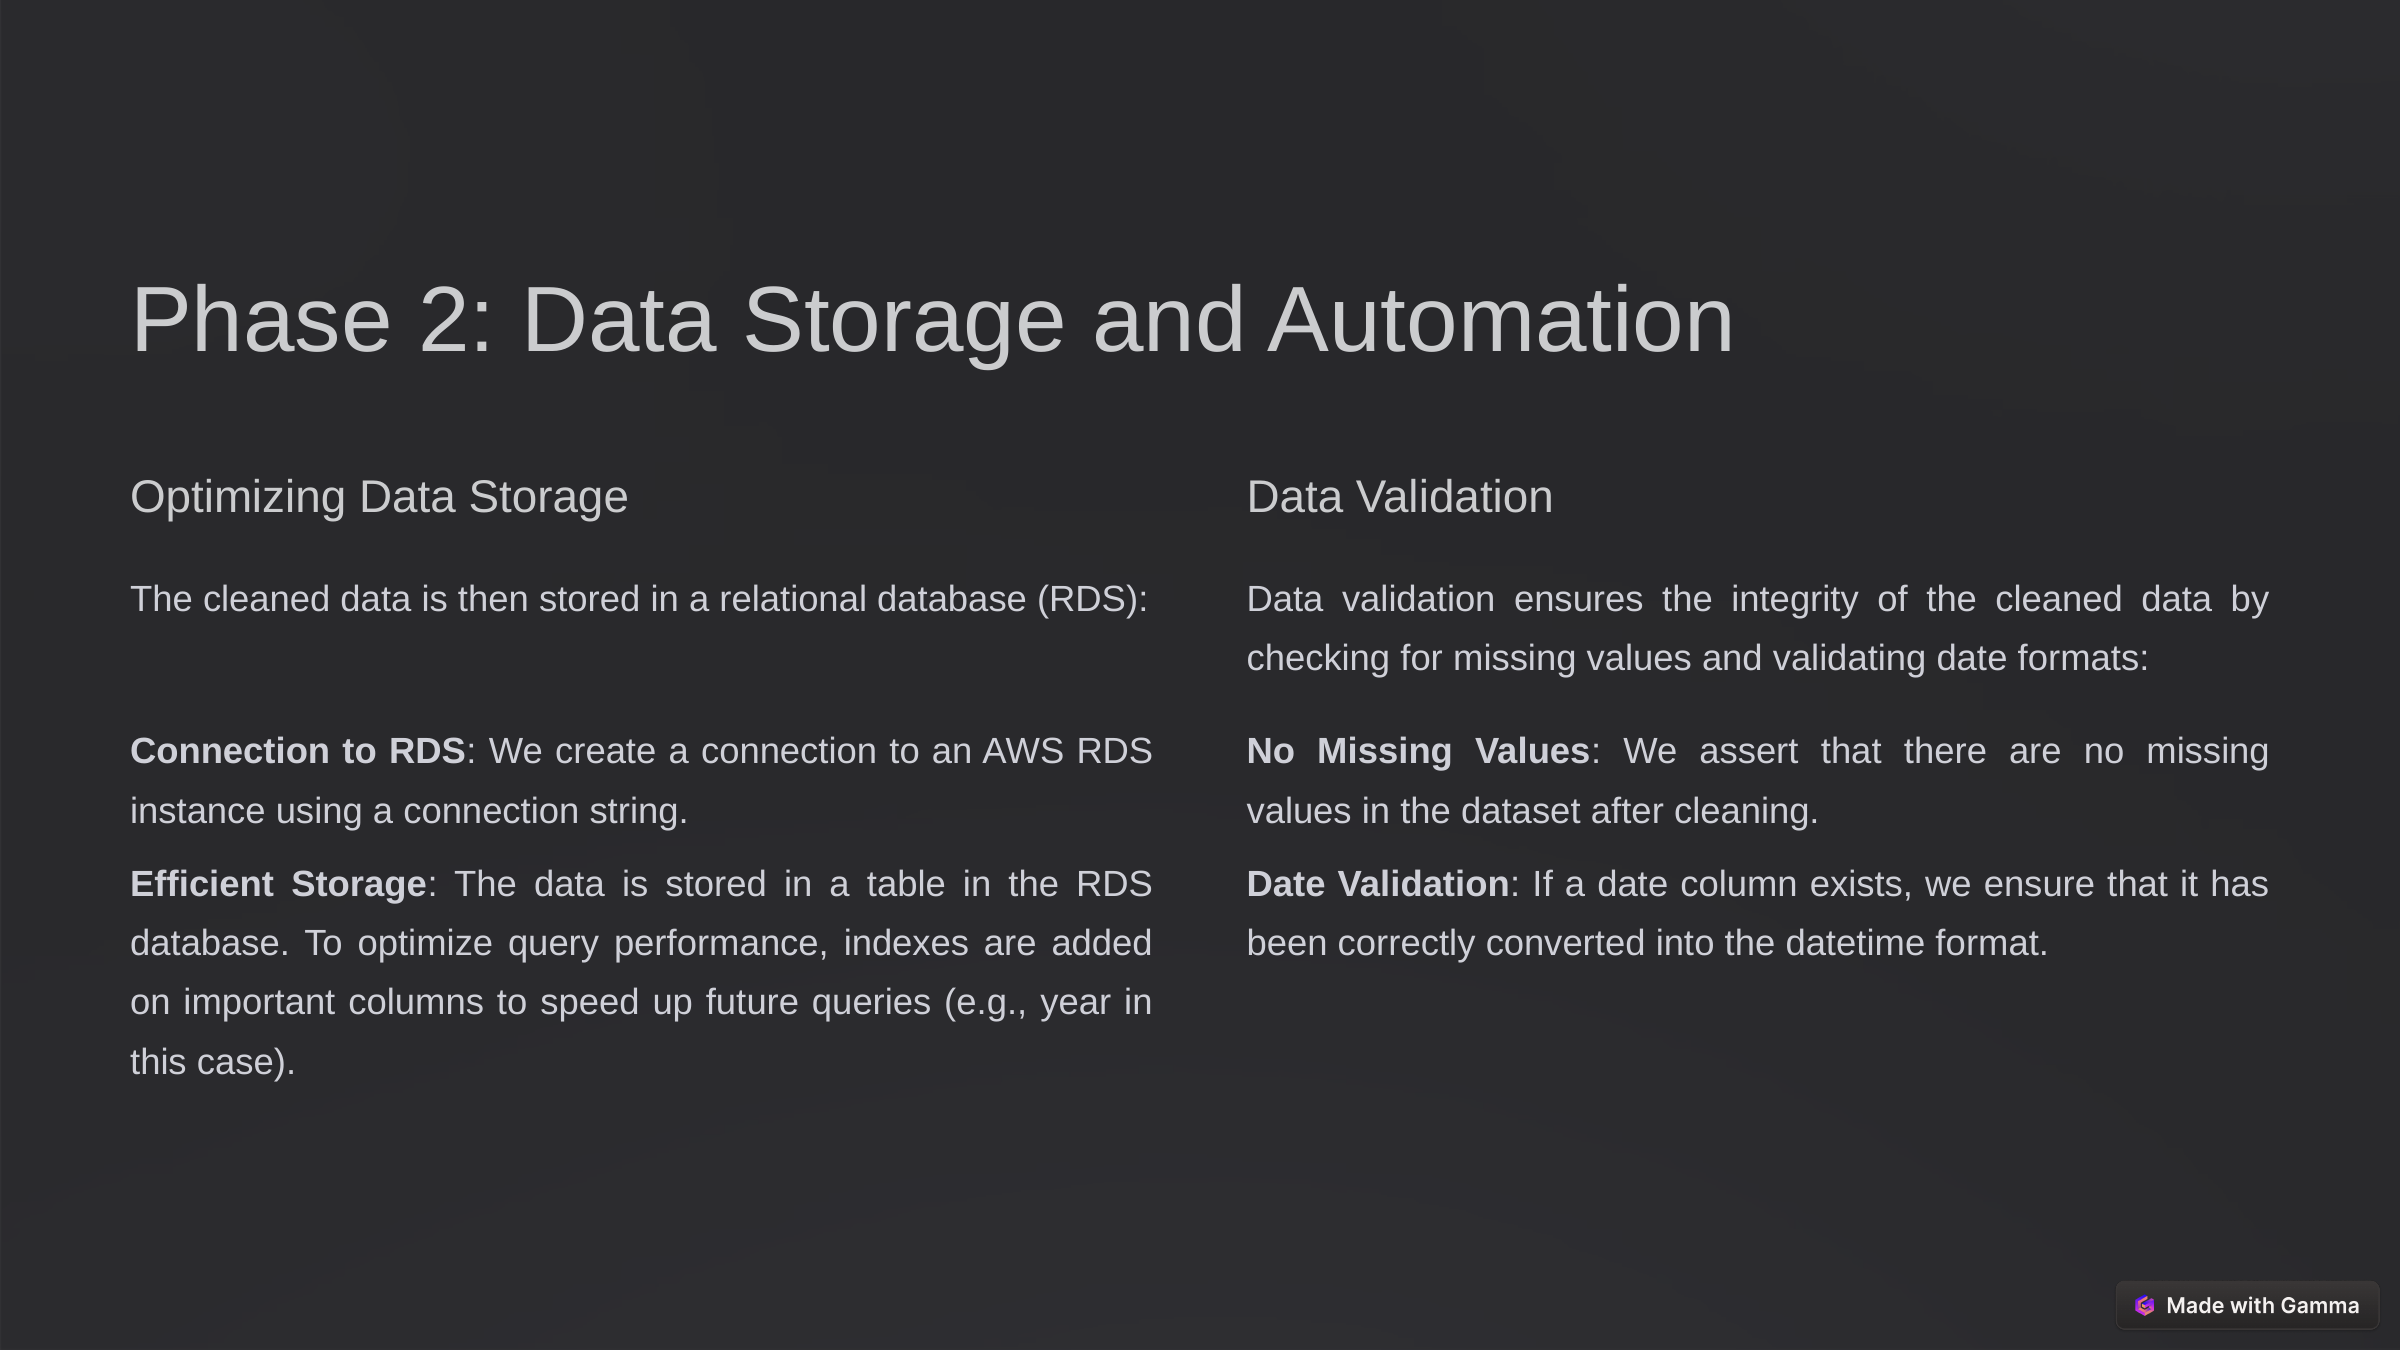

Phase 2: Data Storage and Automation
Optimizing Data Storage
Data Validation
The cleaned data is then stored in a relational database (RDS):
Data validation ensures the integrity of the cleaned data by checking for missing values and validating date formats:
Connection to RDS: We create a connection to an AWS RDS instance using a connection string.
No Missing Values: We assert that there are no missing values in the dataset after cleaning.
Efficient Storage: The data is stored in a table in the RDS database. To optimize query performance, indexes are added on important columns to speed up future queries (e.g., year in this case).
Date Validation: If a date column exists, we ensure that it has been correctly converted into the datetime format.